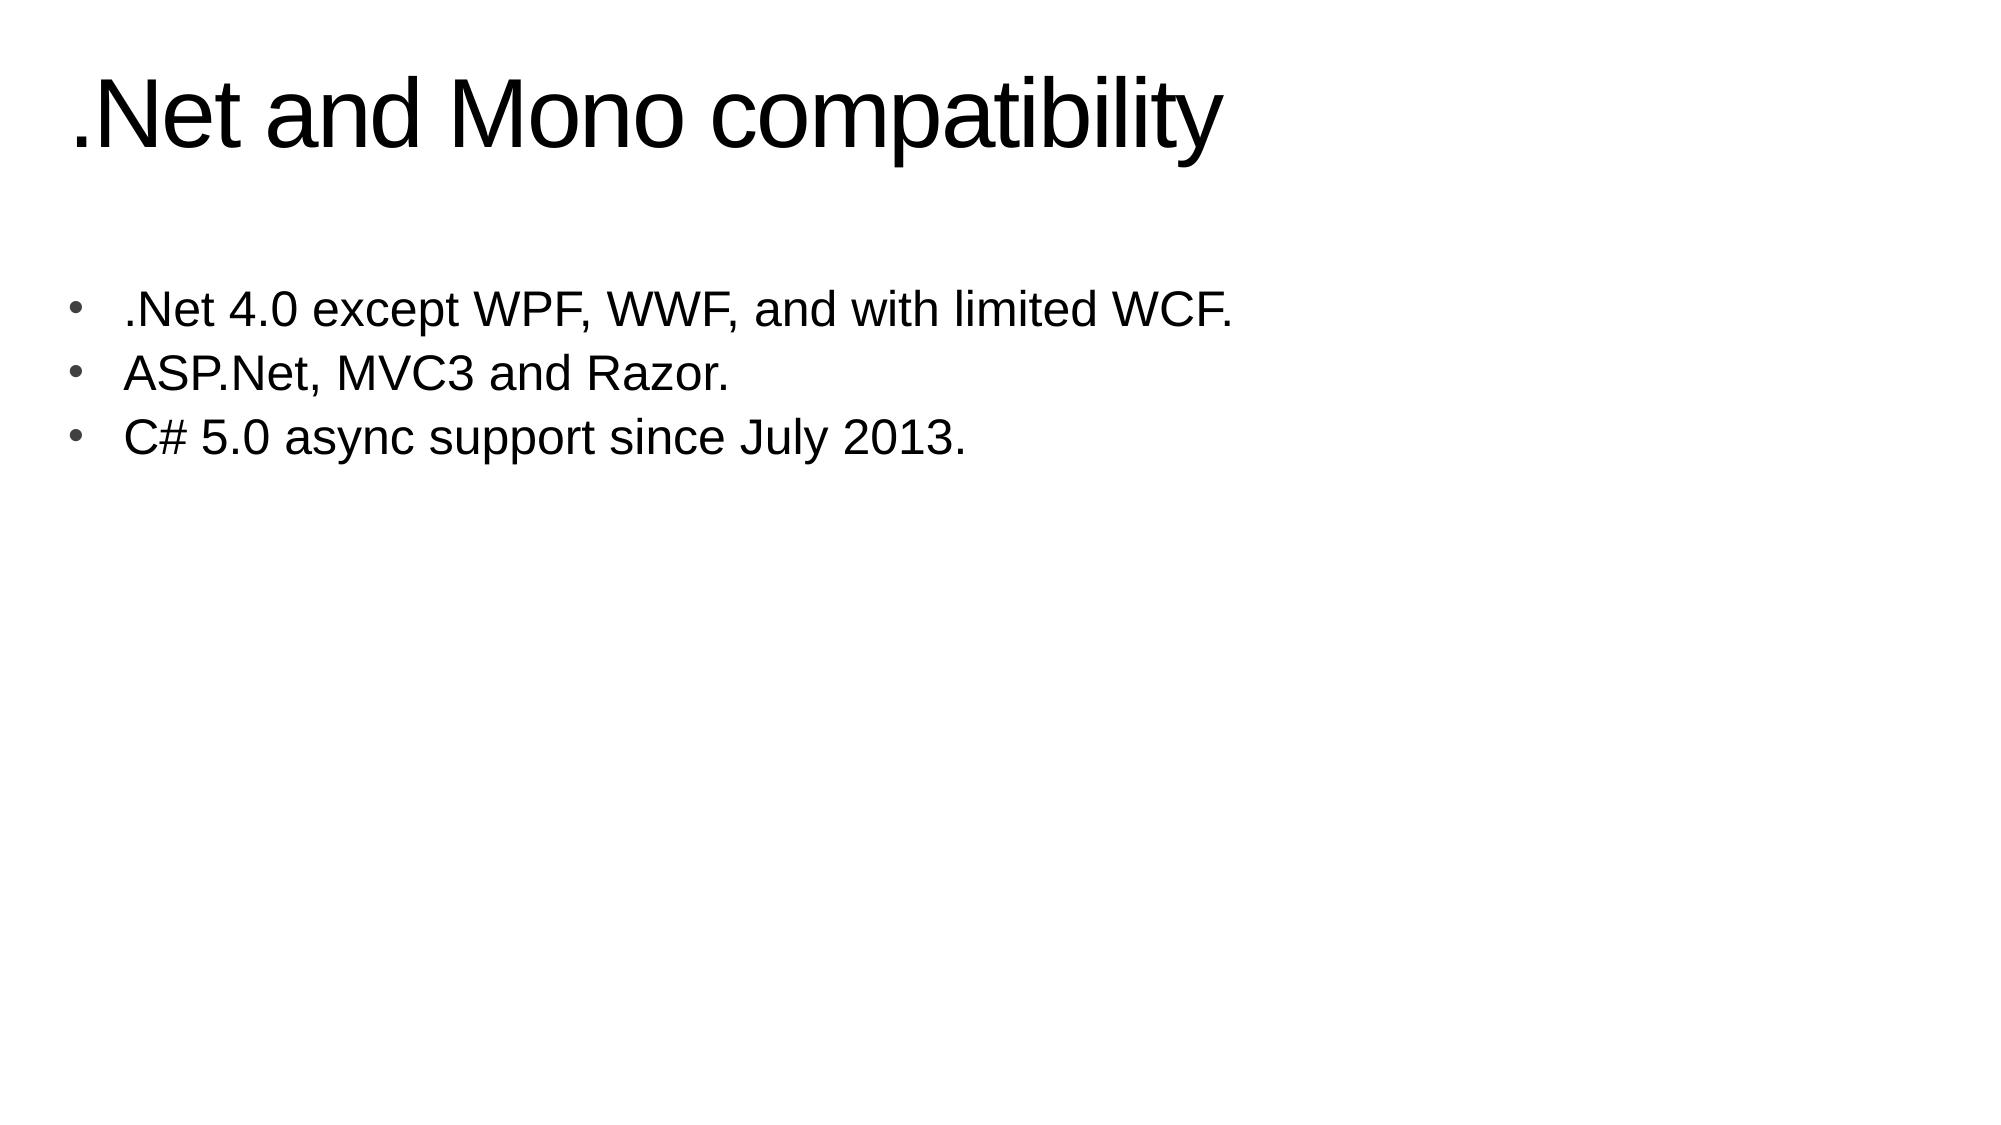

# .Net and Mono compatibility
.Net 4.0 except WPF, WWF, and with limited WCF.
ASP.Net, MVC3 and Razor.
C# 5.0 async support since July 2013.